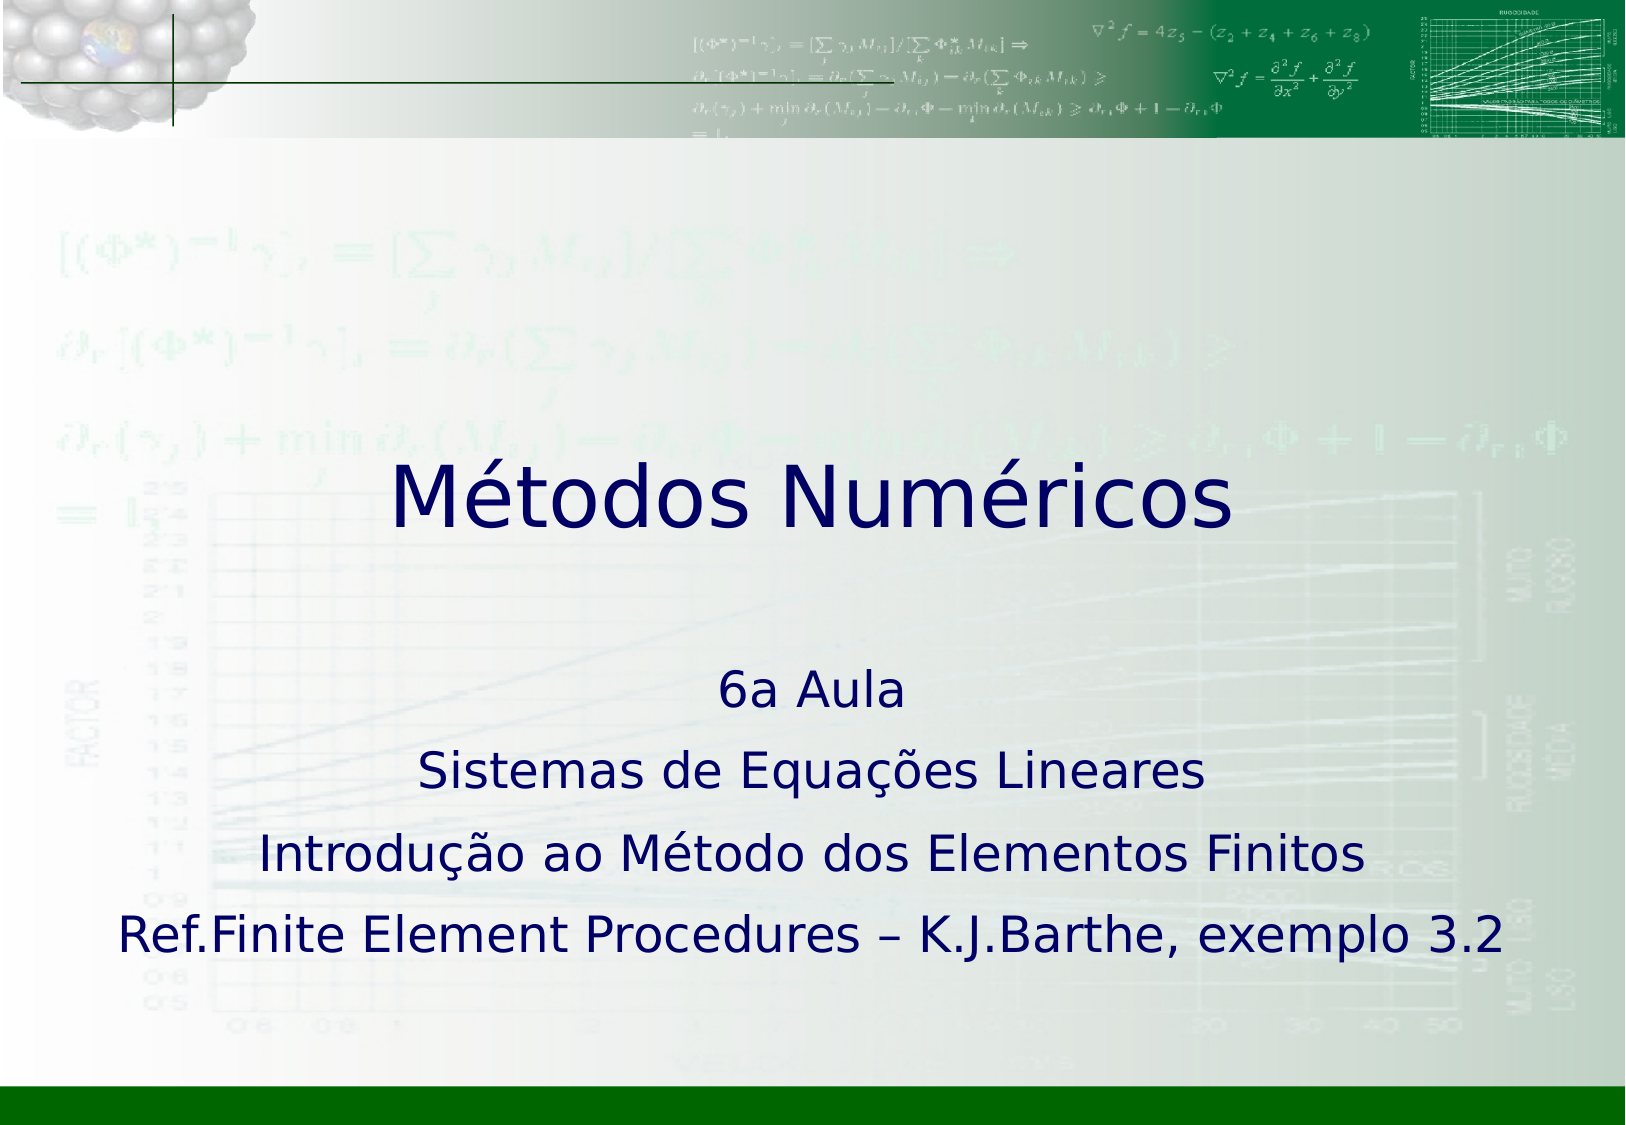

# Métodos Numéricos
6a Aula
Sistemas de Equações Lineares
Introdução ao Método dos Elementos Finitos
Ref.Finite Element Procedures – K.J.Barthe, exemplo 3.2